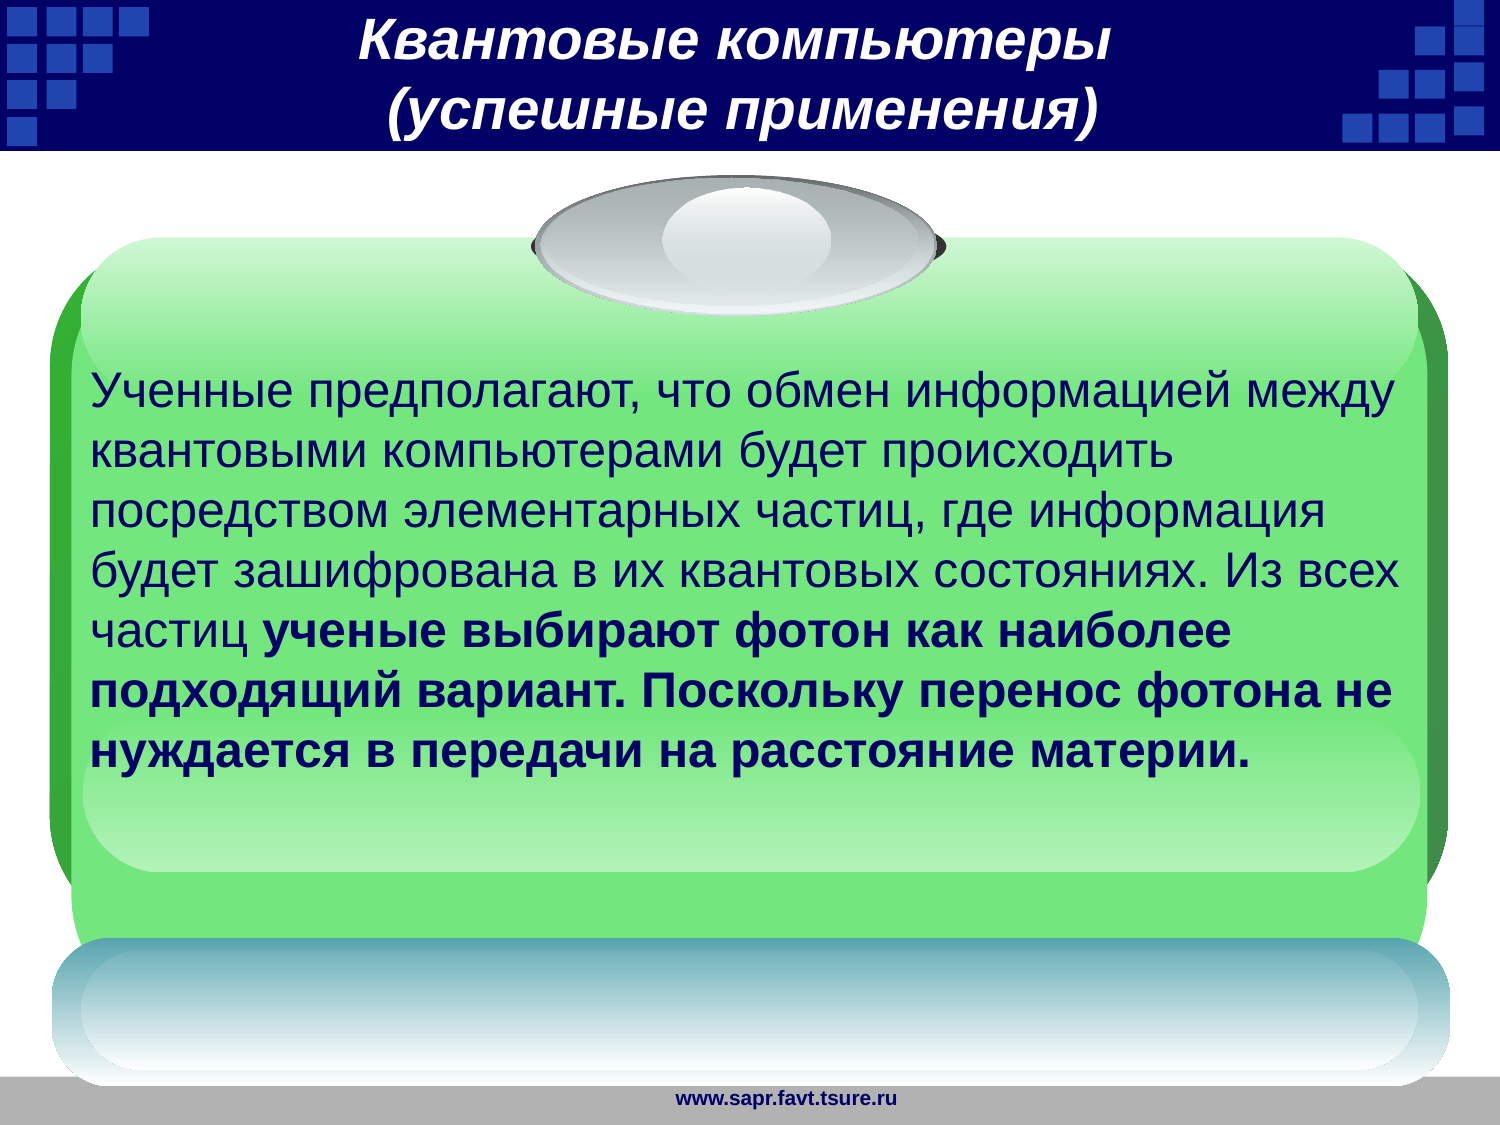

Квантовые компьютеры
(успешные применения)

Ученные предполагают, что обмен информацией между квантовыми компьютерами будет происходить посредством элементарных частиц, где информация будет зашифрована в их квантовых состояниях. Из всех частиц ученые выбирают фотон как наиболее подходящий вариант. Поскольку перенос фотона не нуждается в передачи на расстояние материи.
www.sapr.favt.tsure.ru